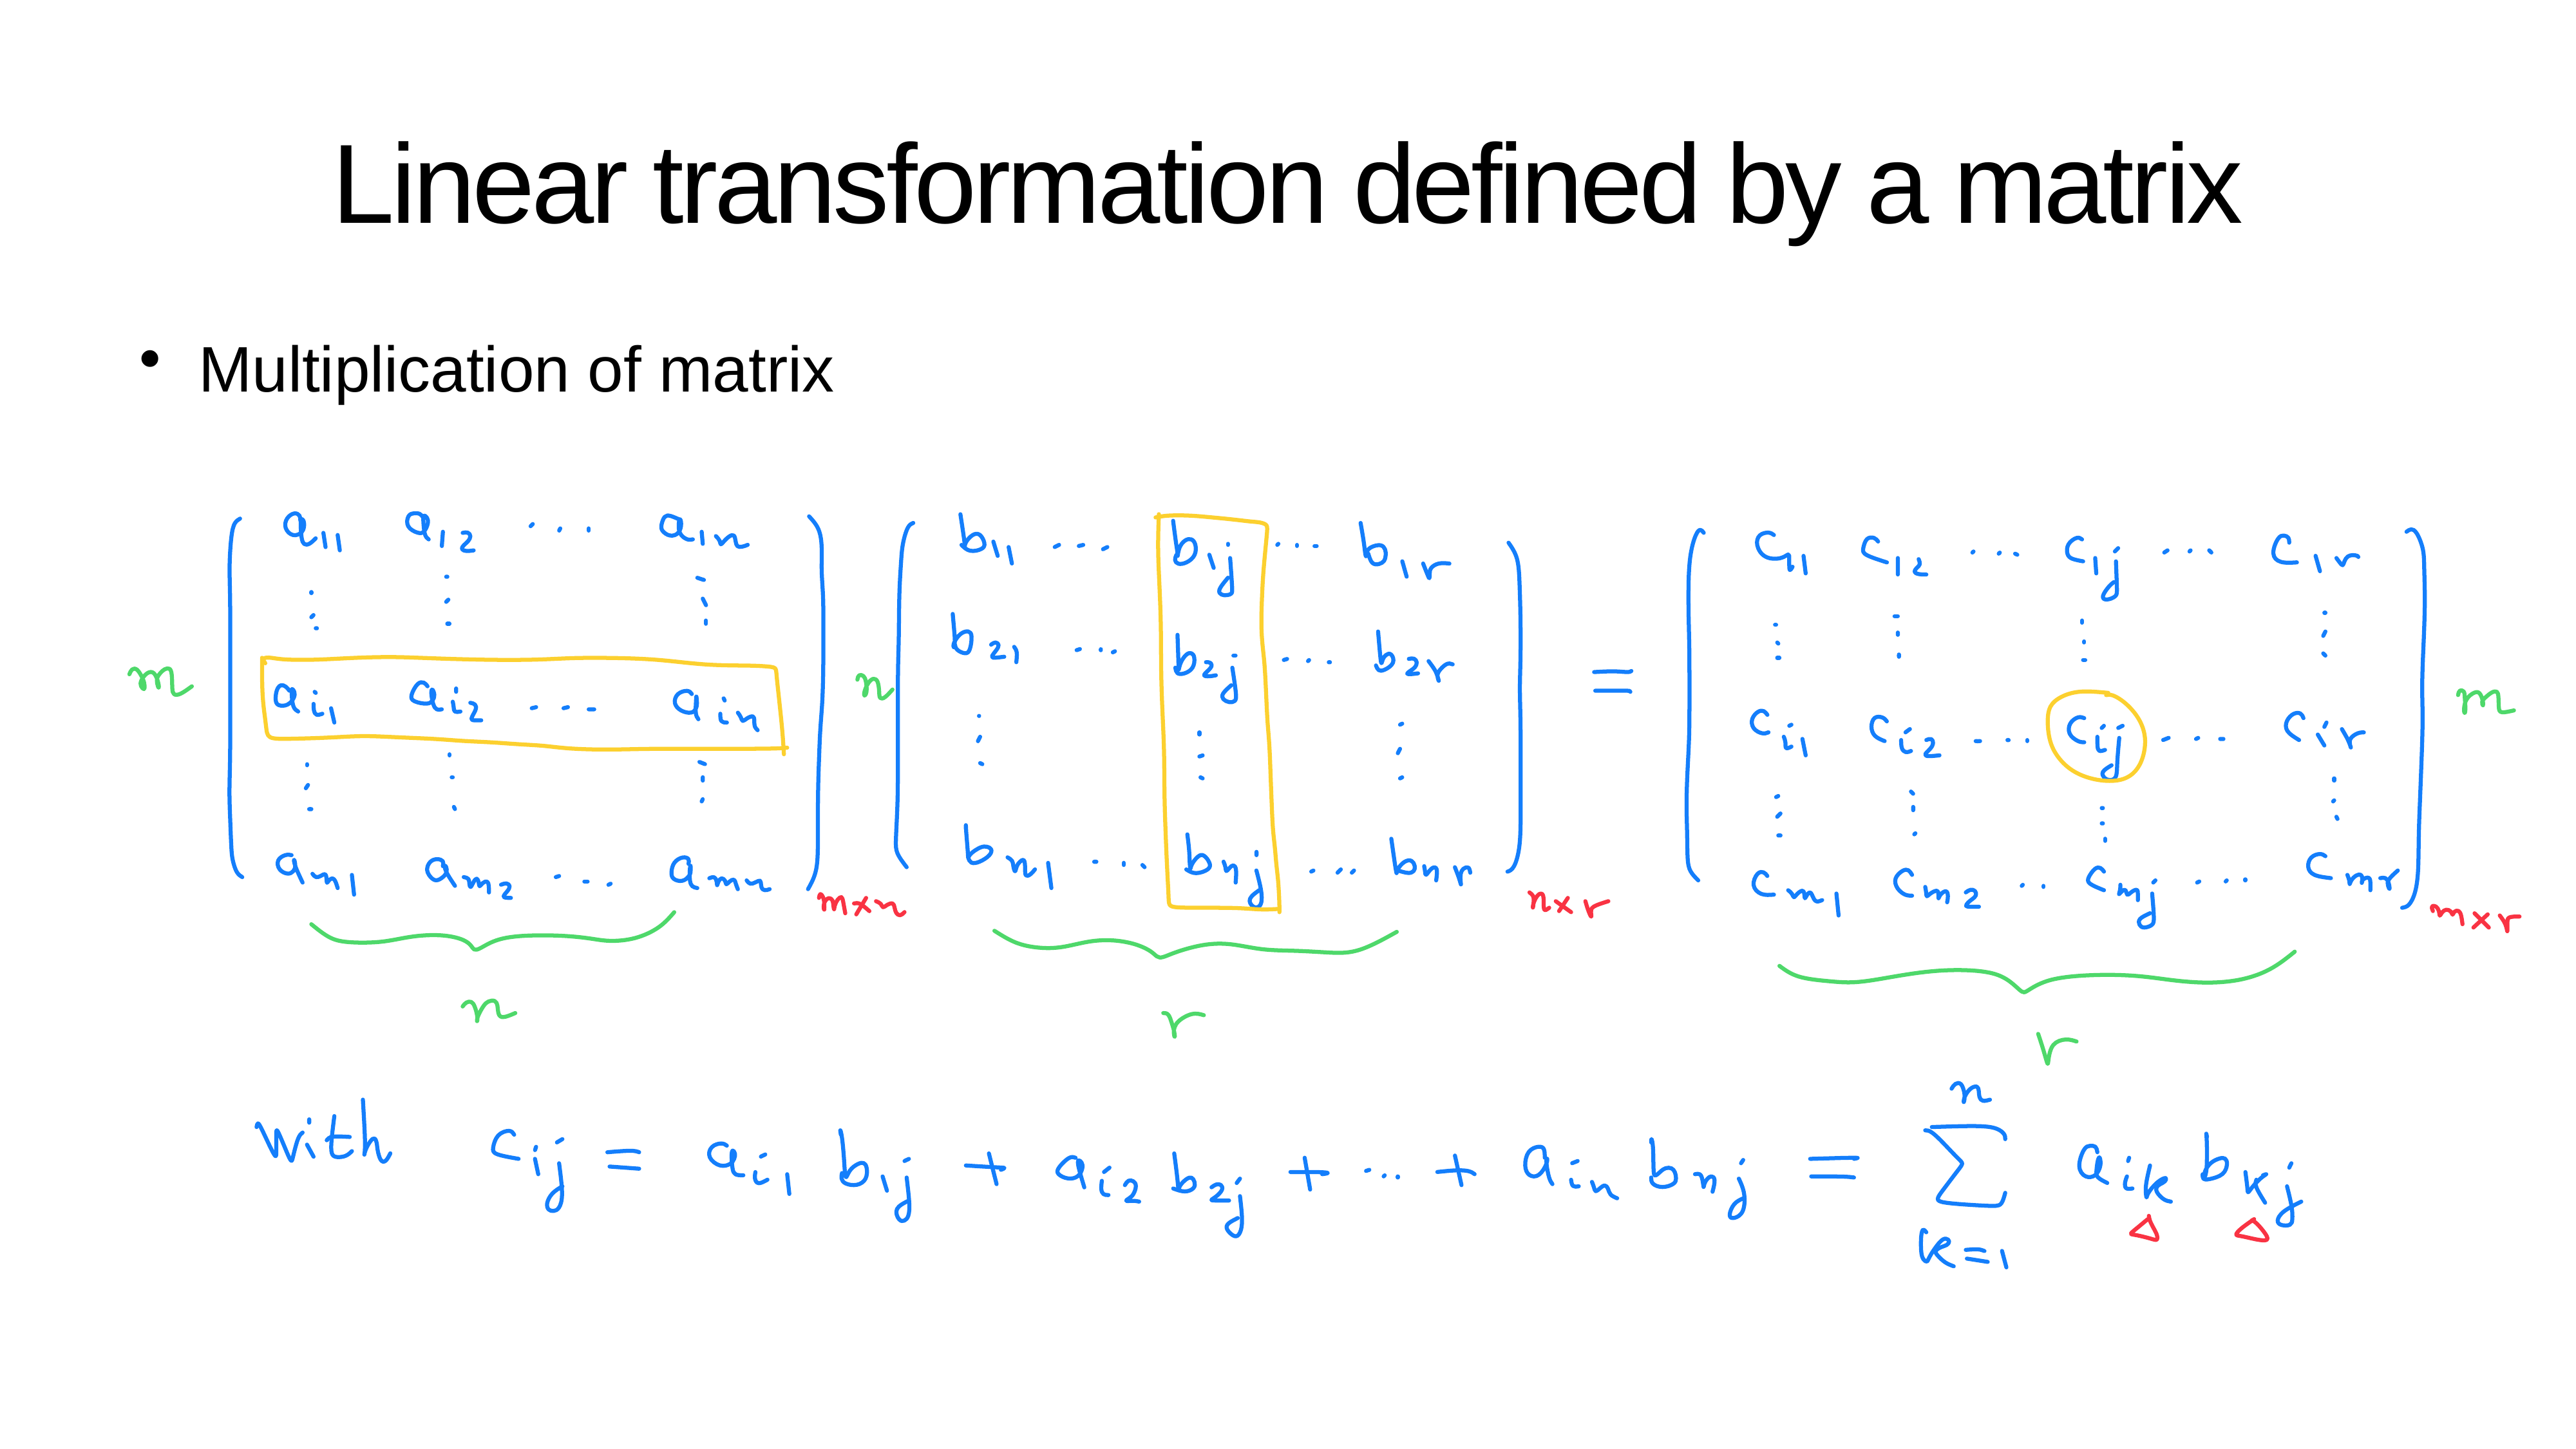

# Linear transformation defined by a matrix
Multiplication of matrix